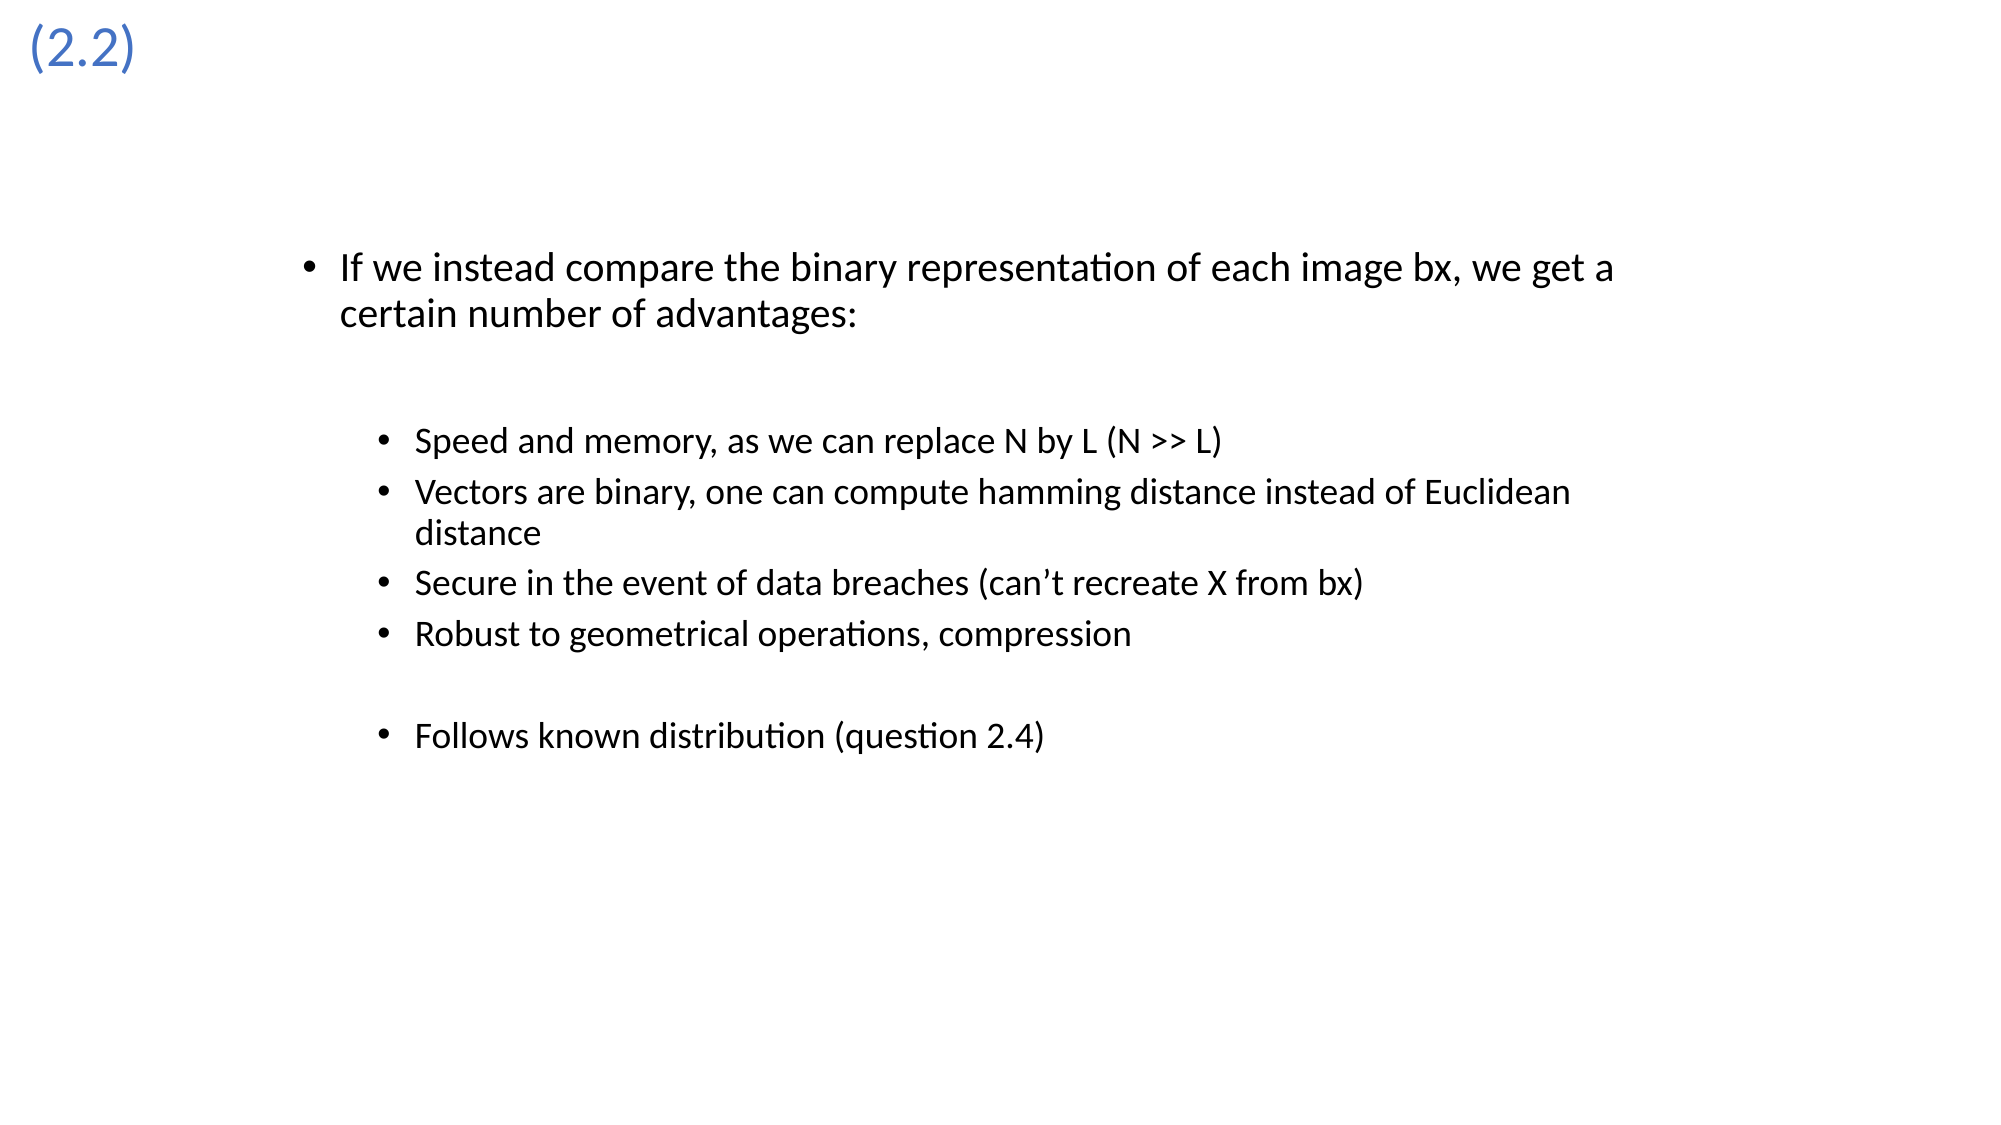

# (2.2)
If we instead compare the binary representation of each image bx, we get a certain number of advantages:

Speed and memory, as we can replace N by L (N >> L)
Vectors are binary, one can compute hamming distance instead of Euclidean distance
Secure in the event of data breaches (can’t recreate X from bx)
Robust to geometrical operations, compression

Follows known distribution (question 2.4)